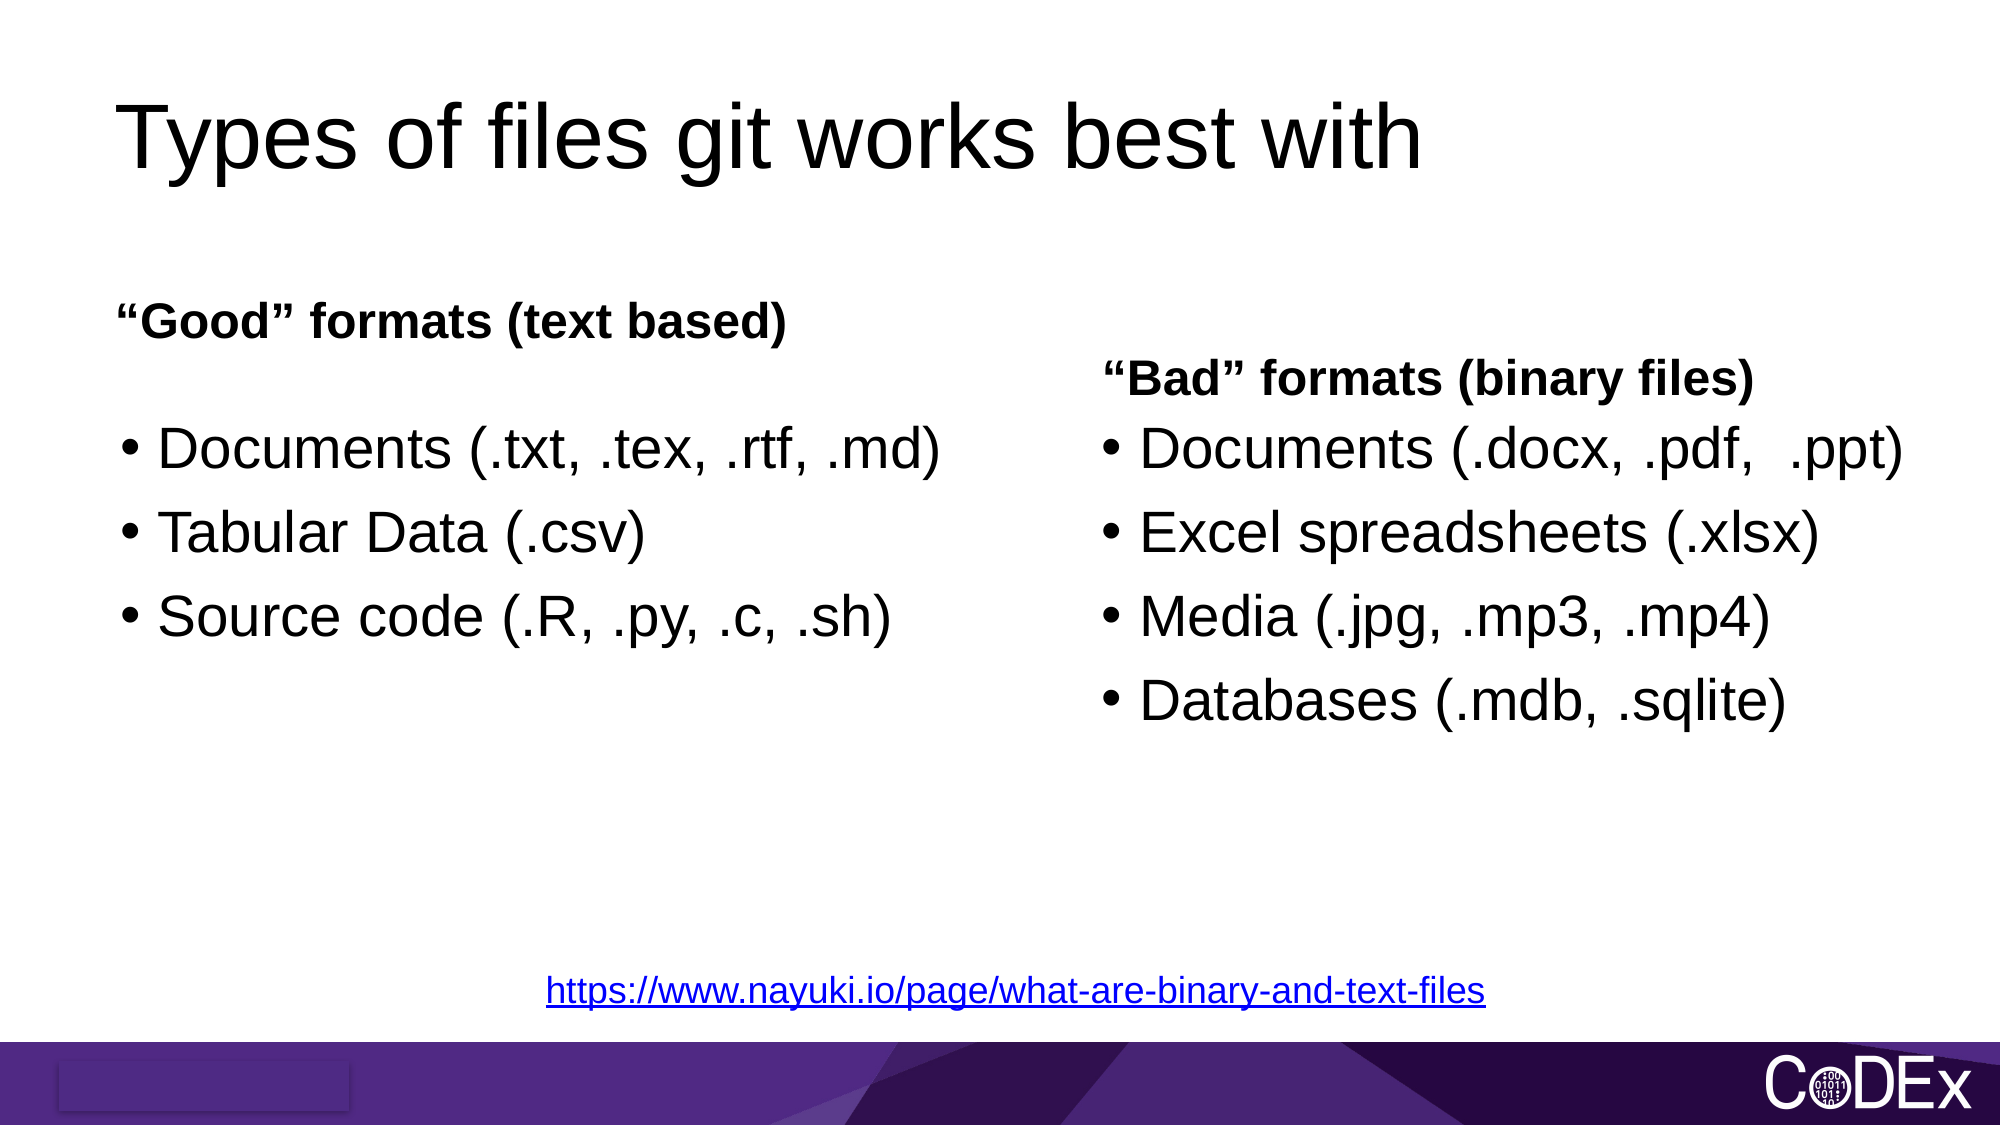

# Types of files git works best with
“Good” formats (text based)
“Bad” formats (binary files)
Documents (.txt, .tex, .rtf, .md)
Tabular Data (.csv)
Source code (.R, .py, .c, .sh)
Documents (.docx, .pdf,  .ppt)
Excel spreadsheets (.xlsx)
Media (.jpg, .mp3, .mp4)
Databases (.mdb, .sqlite)
https://www.nayuki.io/page/what-are-binary-and-text-files